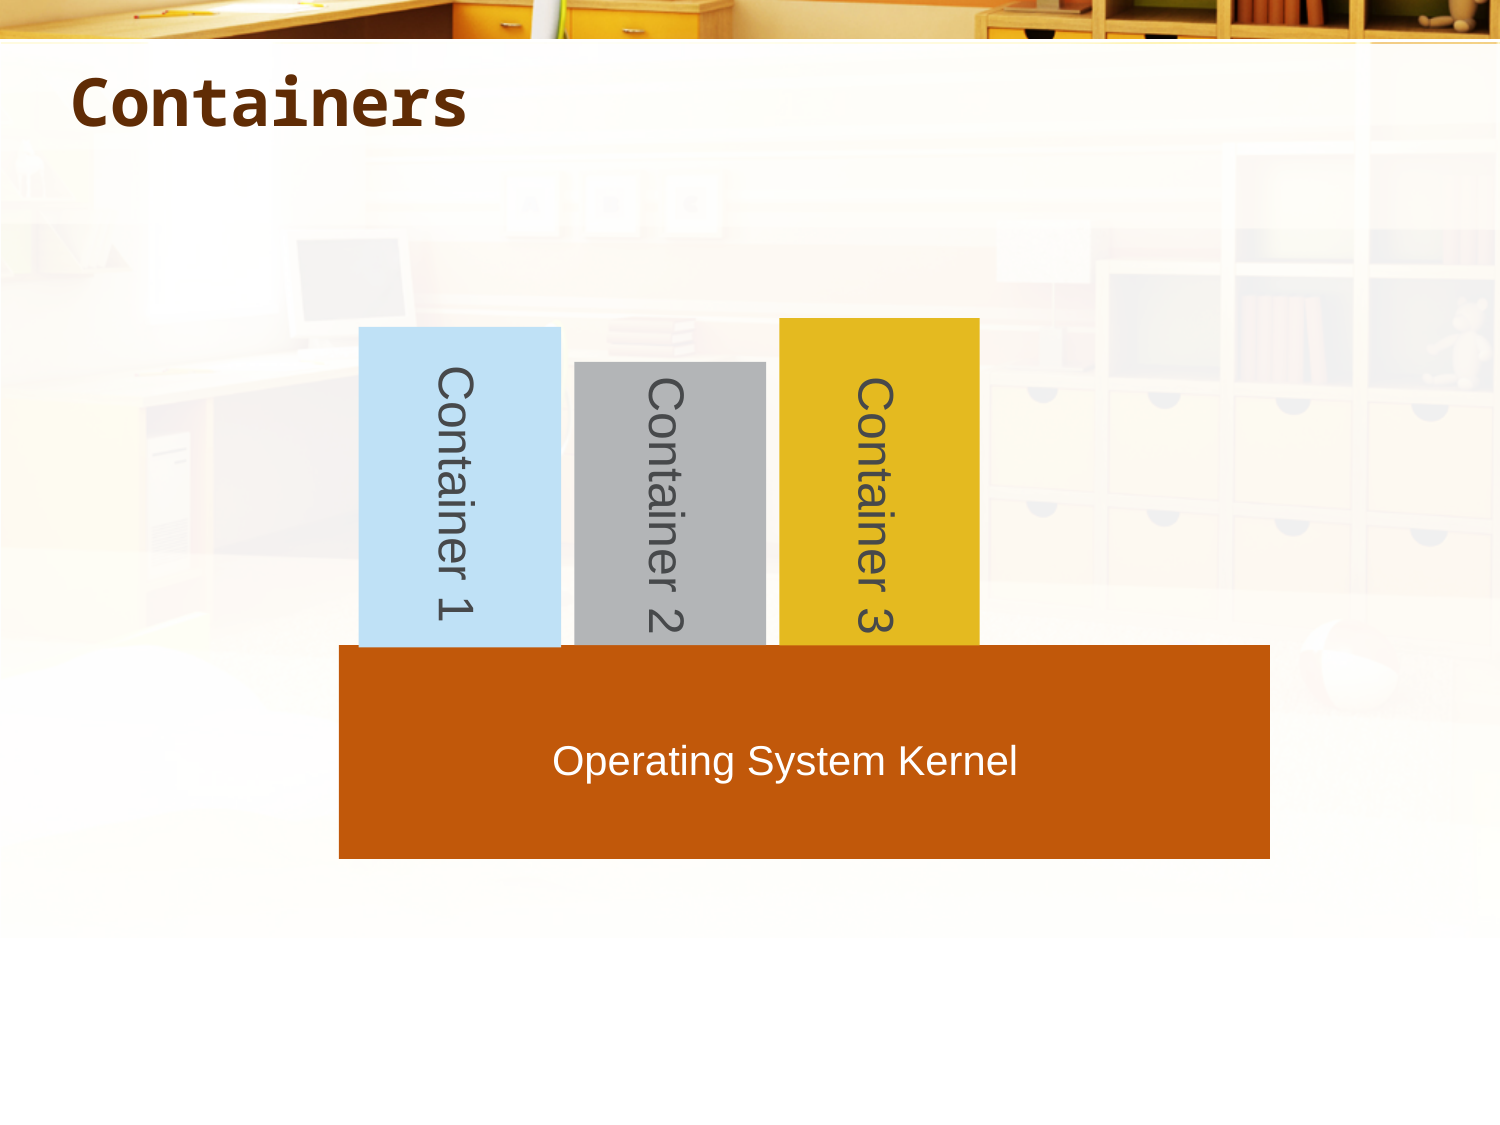

# Containers

Container 1

Container 2
Container 3

Operating System Kernel